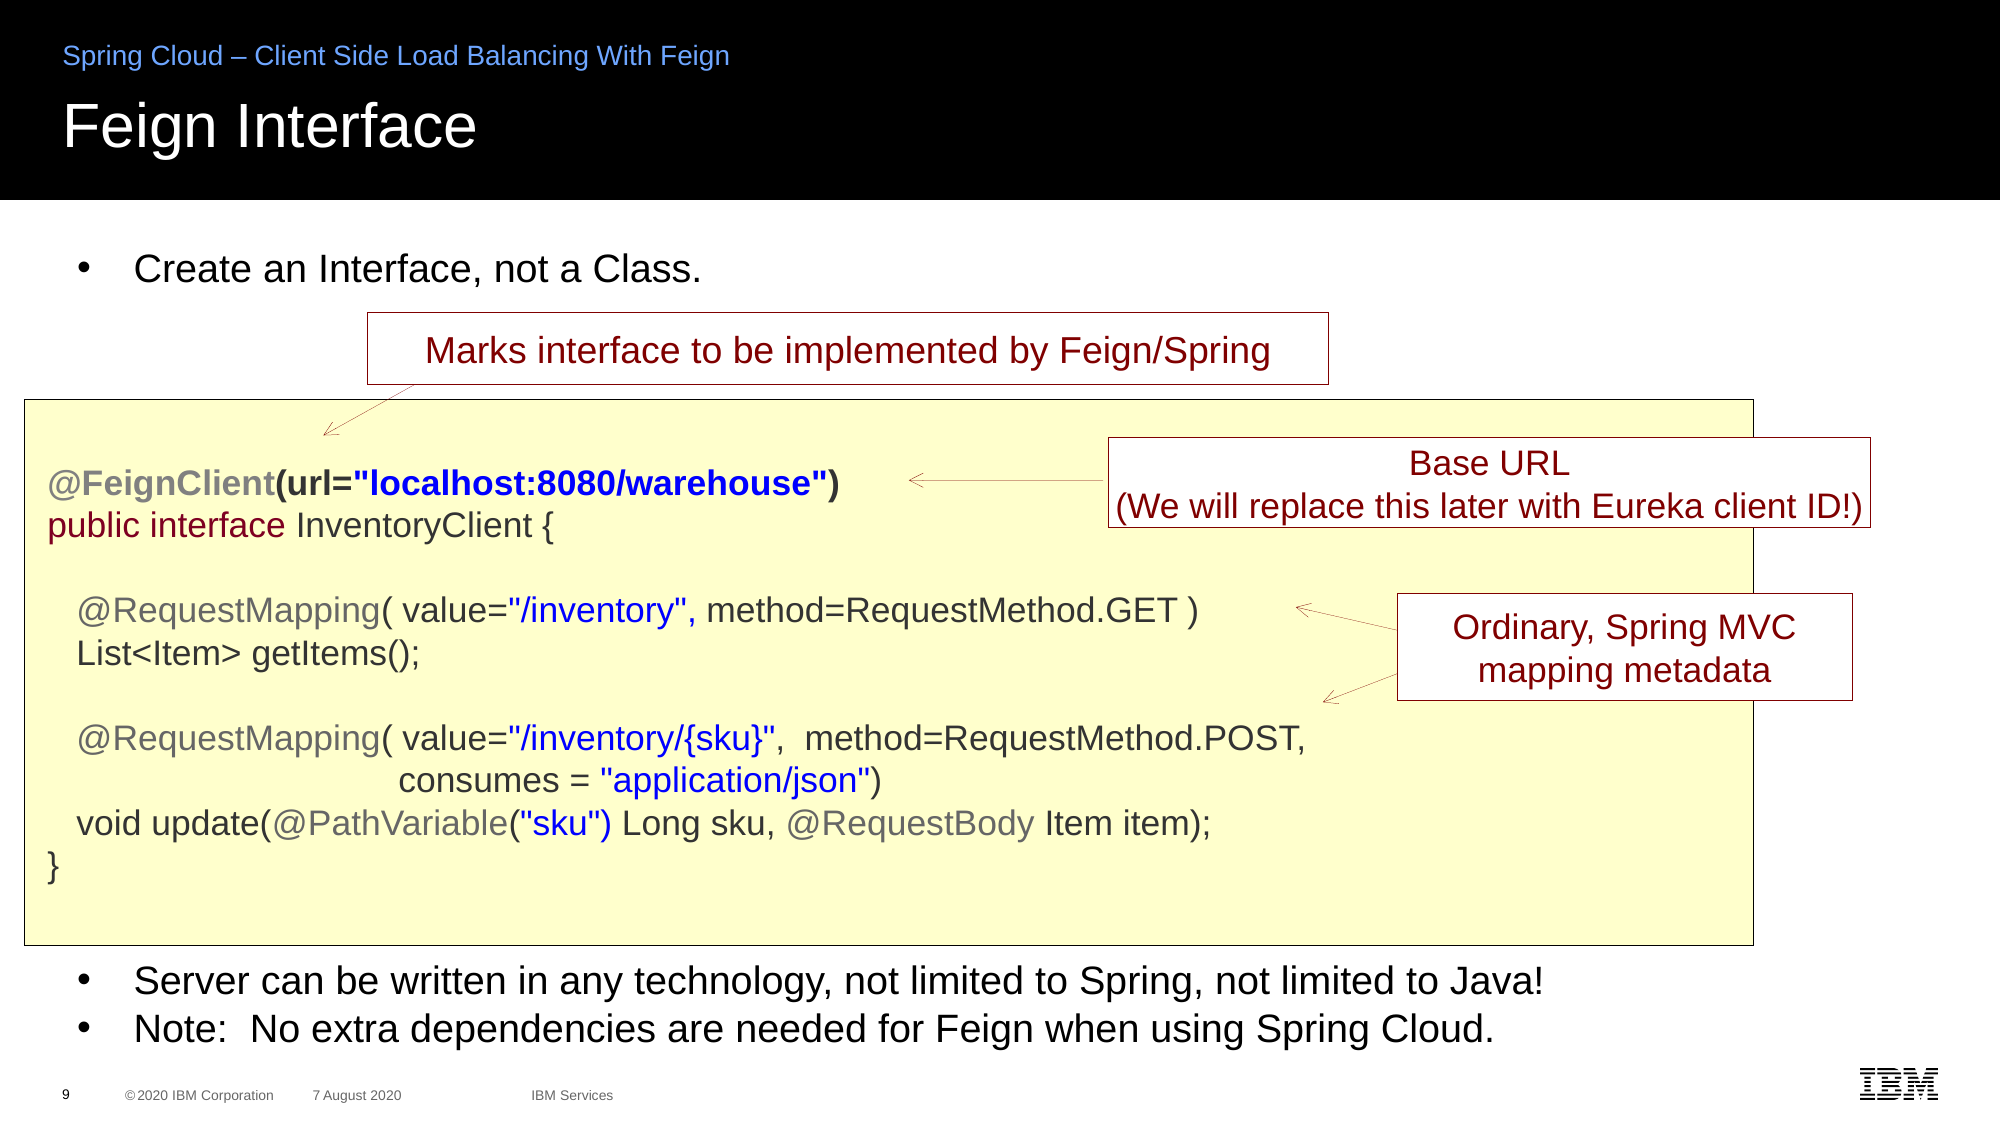

Spring Cloud – Client Side Load Balancing With Feign
# Feign Interface
Create an Interface, not a Class.

Server can be written in any technology, not limited to Spring, not limited to Java!
Note:  No extra dependencies are needed for Feign when using Spring Cloud.
Marks interface to be implemented by Feign/Spring

 @FeignClient(url="localhost:8080/warehouse")
 public interface InventoryClient {

    @RequestMapping( value="/inventory", method=RequestMethod.GET )
    List<Item> getItems();

    @RequestMapping( value="/inventory/{sku}",  method=RequestMethod.POST,
                                     consumes = "application/json")
    void update(@PathVariable("sku") Long sku, @RequestBody Item item);
 }
Base URL
(We will replace this later with Eureka client ID!)

Ordinary, Spring MVC
mapping metadata